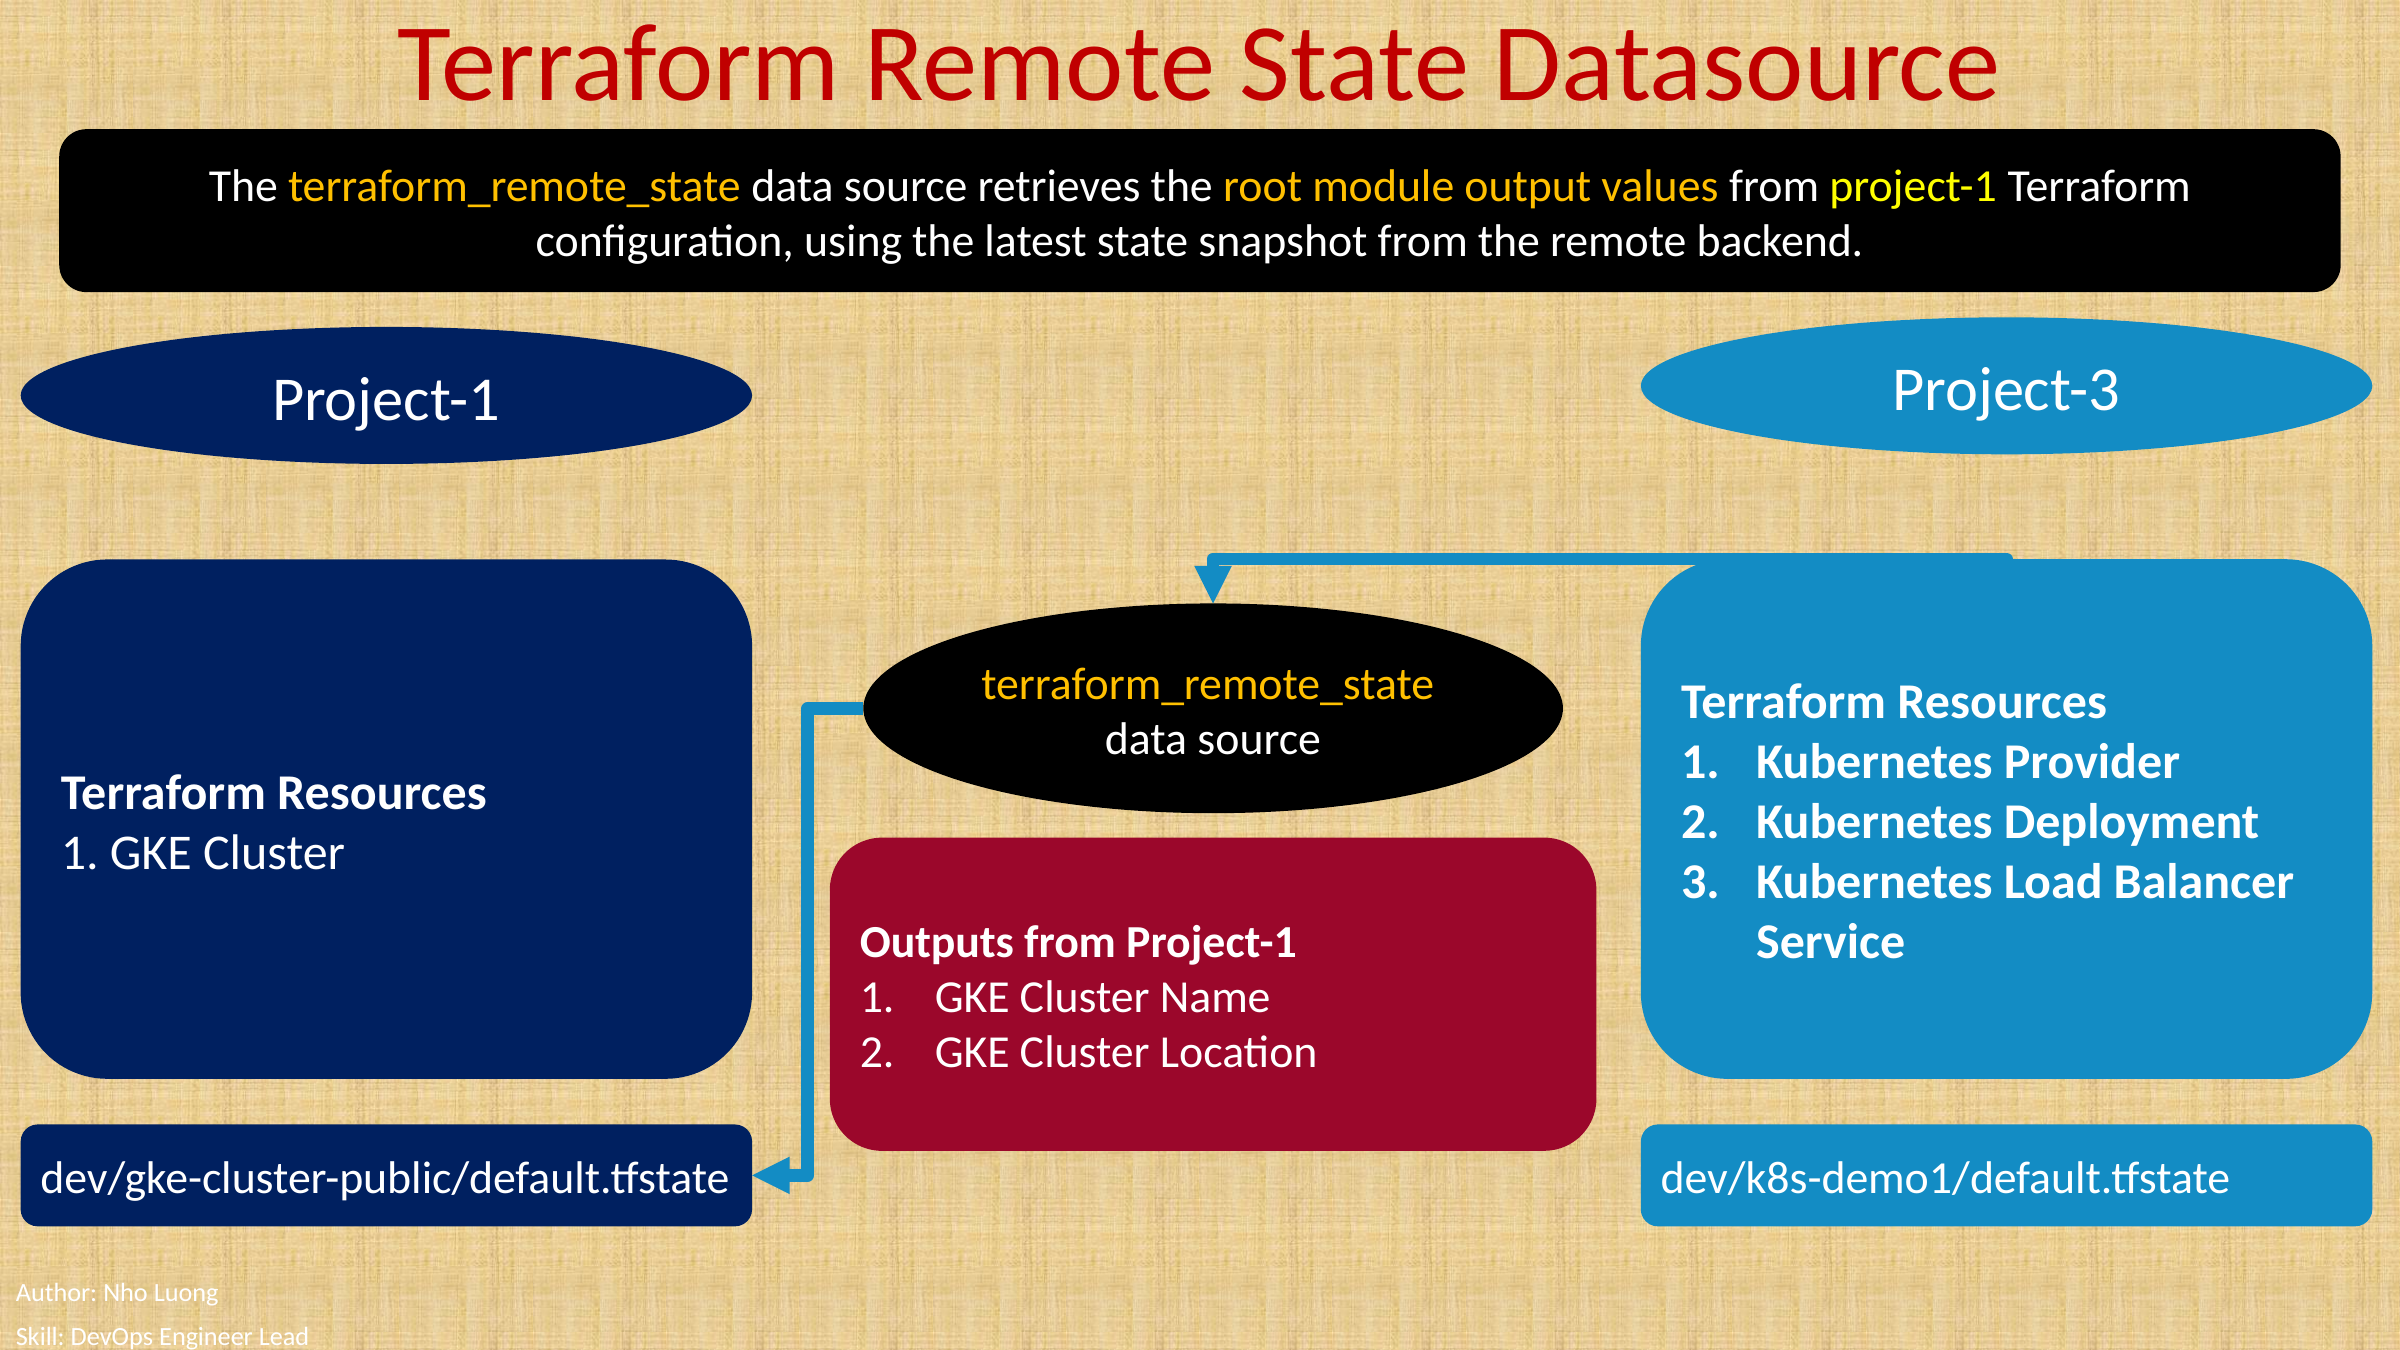

Terraform Remote State Datasource
The terraform_remote_state data source retrieves the root module output values from project-1 Terraform configuration, using the latest state snapshot from the remote backend.
Project-3
Project-1
Terraform Resources
Kubernetes Provider
Kubernetes Deployment
Kubernetes Load Balancer Service
Terraform Resources
1. GKE Cluster
terraform_remote_state data source
Outputs from Project-1
GKE Cluster Name
GKE Cluster Location
dev/gke-cluster-public/default.tfstate
dev/k8s-demo1/default.tfstate
Author: Nho Luong
Skill: DevOps Engineer Lead